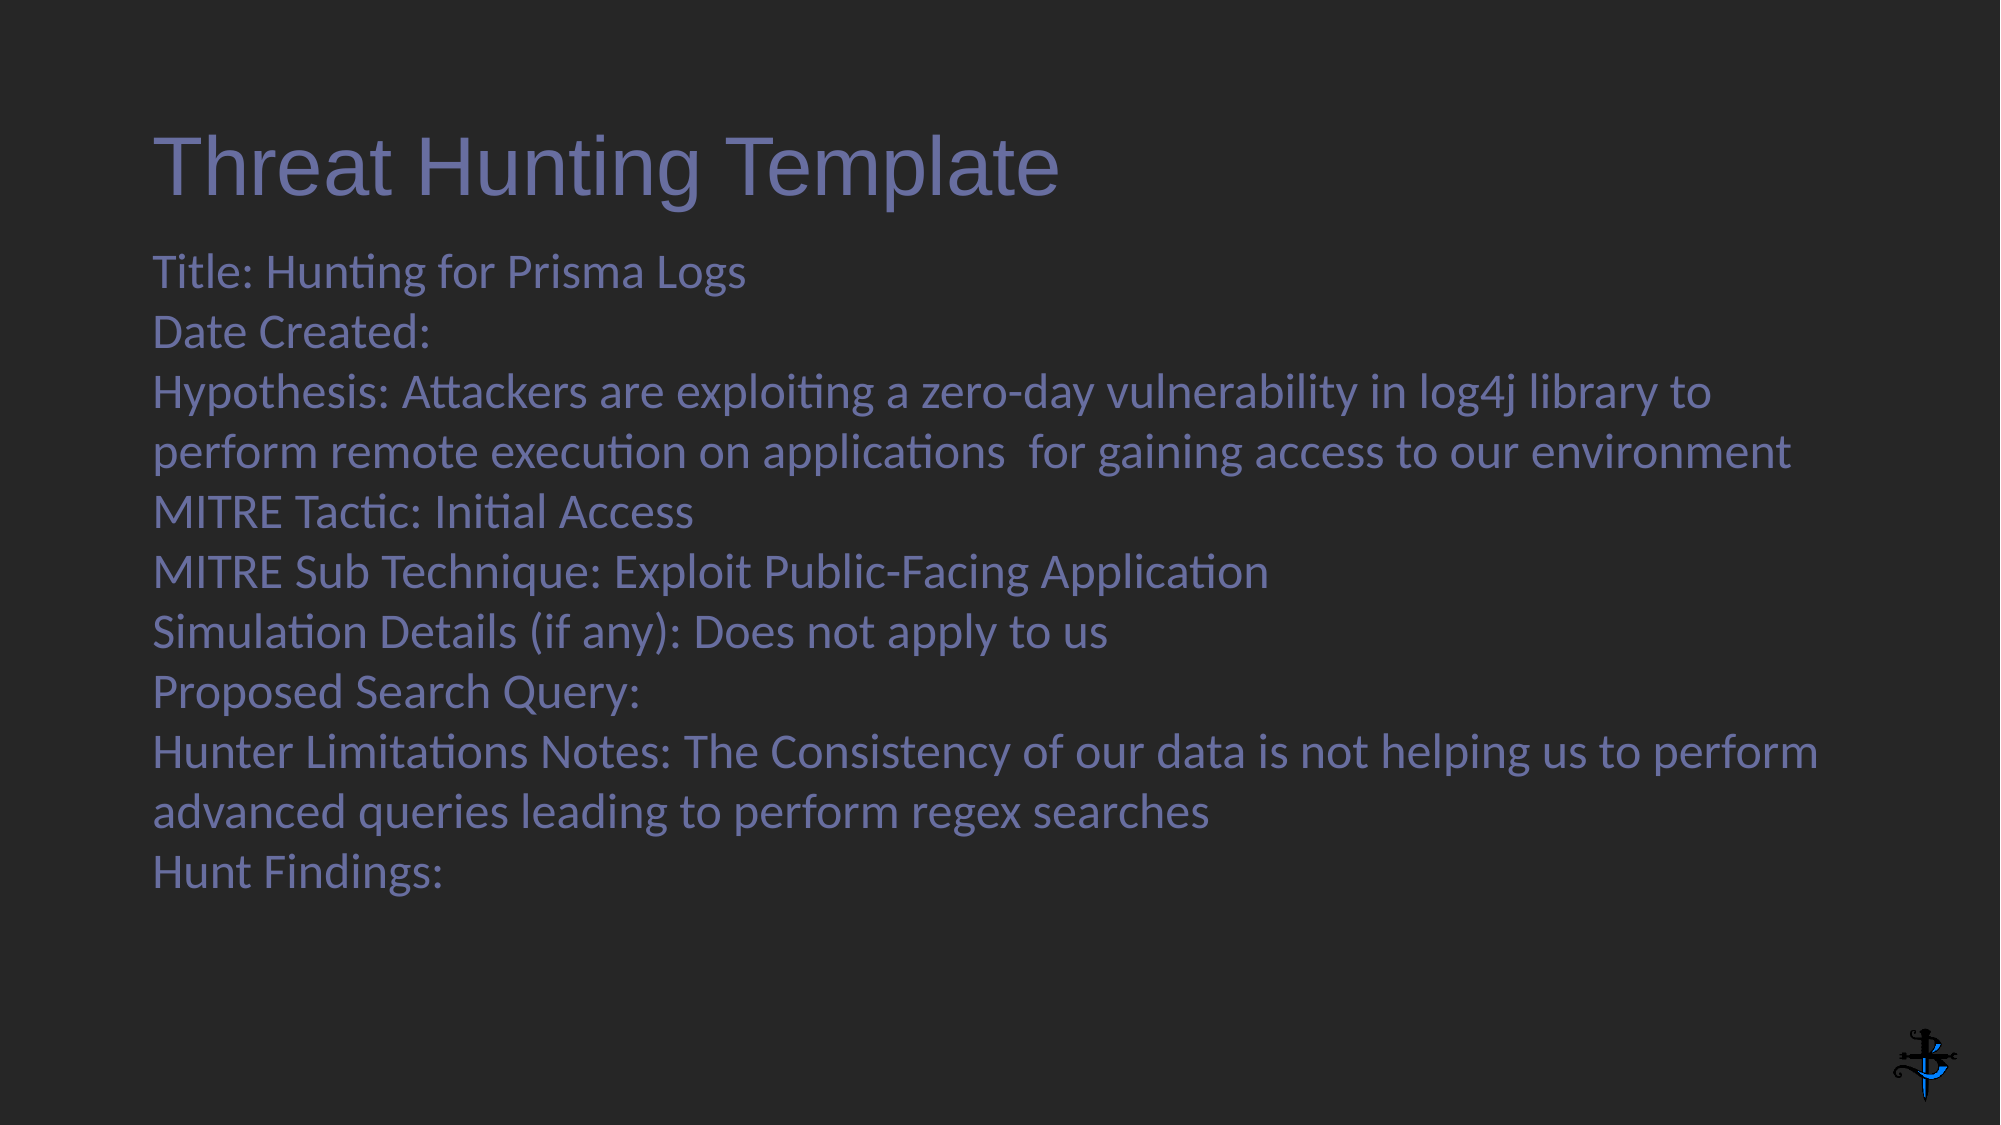

# Threat Hunting Template
Title: Hunting for Prisma Logs
Date Created:
Hypothesis: Attackers are exploiting a zero-day vulnerability in log4j library to perform remote execution on applications  for gaining access to our environment
MITRE Tactic: Initial Access
MITRE Sub Technique: Exploit Public-Facing Application
Simulation Details (if any): Does not apply to us
Proposed Search Query:
Hunter Limitations Notes: The Consistency of our data is not helping us to perform advanced queries leading to perform regex searches
Hunt Findings: